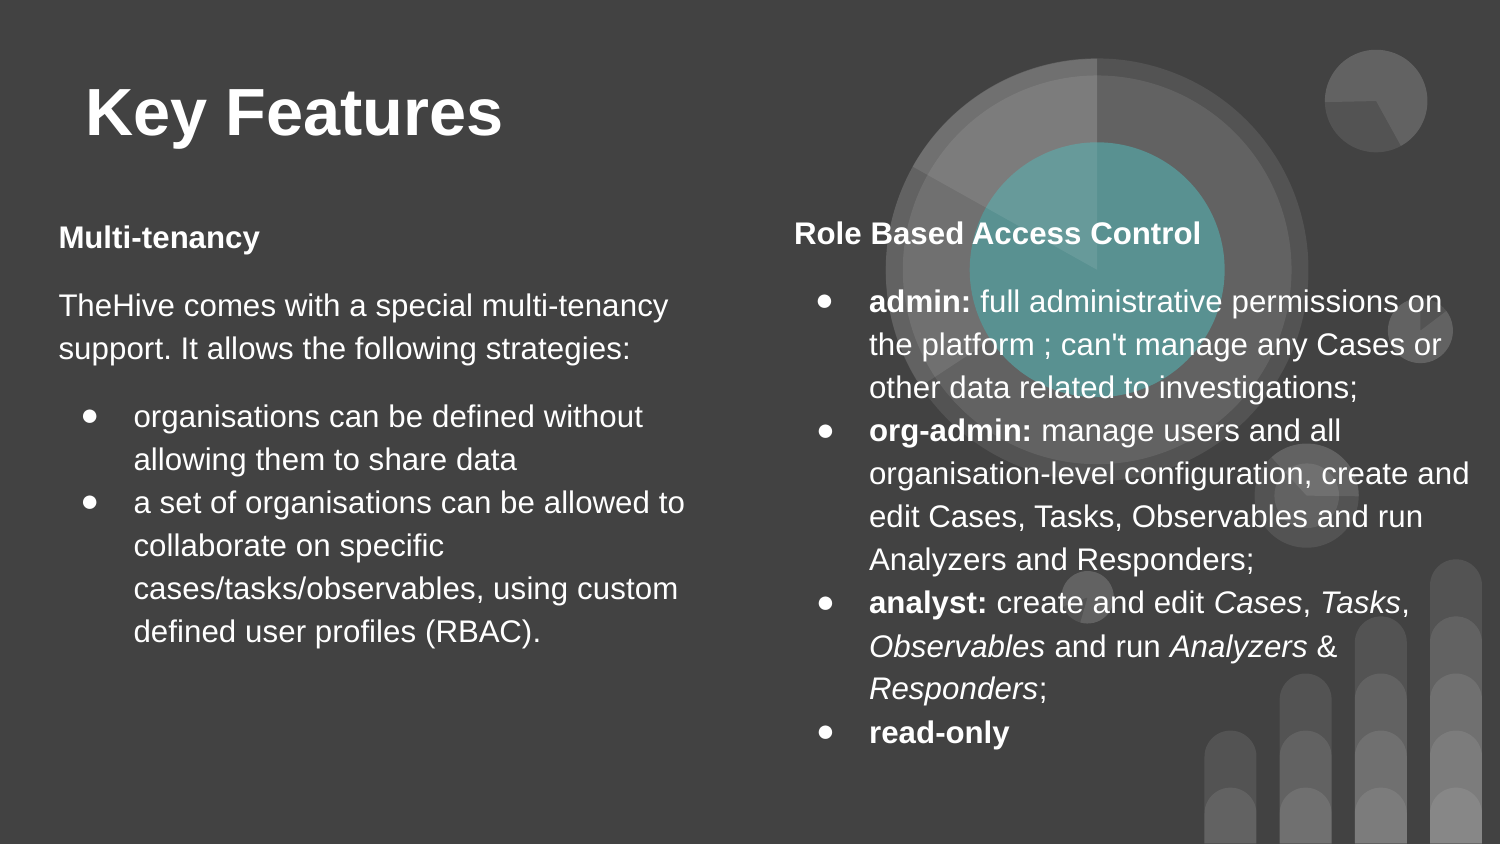

Key Features
Multi-tenancy
TheHive comes with a special multi-tenancy support. It allows the following strategies:
organisations can be defined without allowing them to share data
a set of organisations can be allowed to collaborate on specific cases/tasks/observables, using custom defined user profiles (RBAC).
Role Based Access Control
admin: full administrative permissions on the platform ; can't manage any Cases or other data related to investigations;
org-admin: manage users and all organisation-level configuration, create and edit Cases, Tasks, Observables and run Analyzers and Responders;
analyst: create and edit Cases, Tasks, Observables and run Analyzers & Responders;
read-only